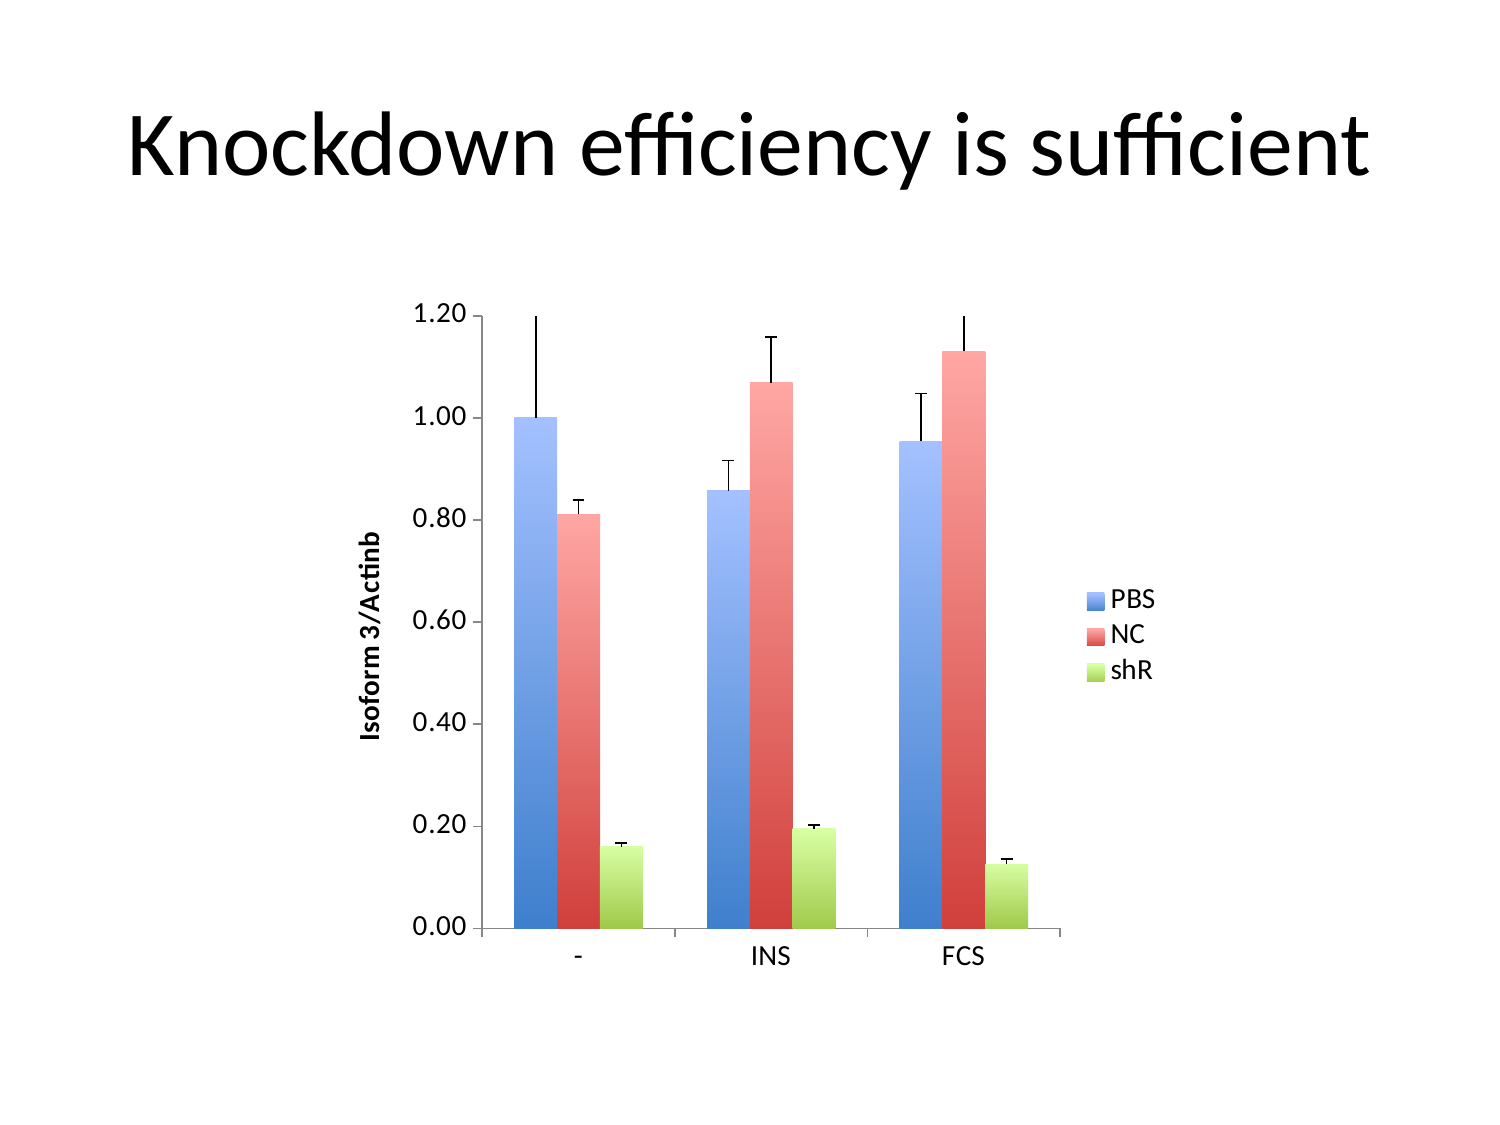

# Knockdown efficiency is sufficient

### Chart

| Category |  |  |  |
|---|---|---|---|
| - | 1.0 | 0.811027459324967 | 0.16034943141765 |
| INS | 0.857397369789458 | 1.069395072749203 | 0.19529309404171 |
| FCS | 0.95433635180326 | 1.130518096039628 | 0.126185970331442 |